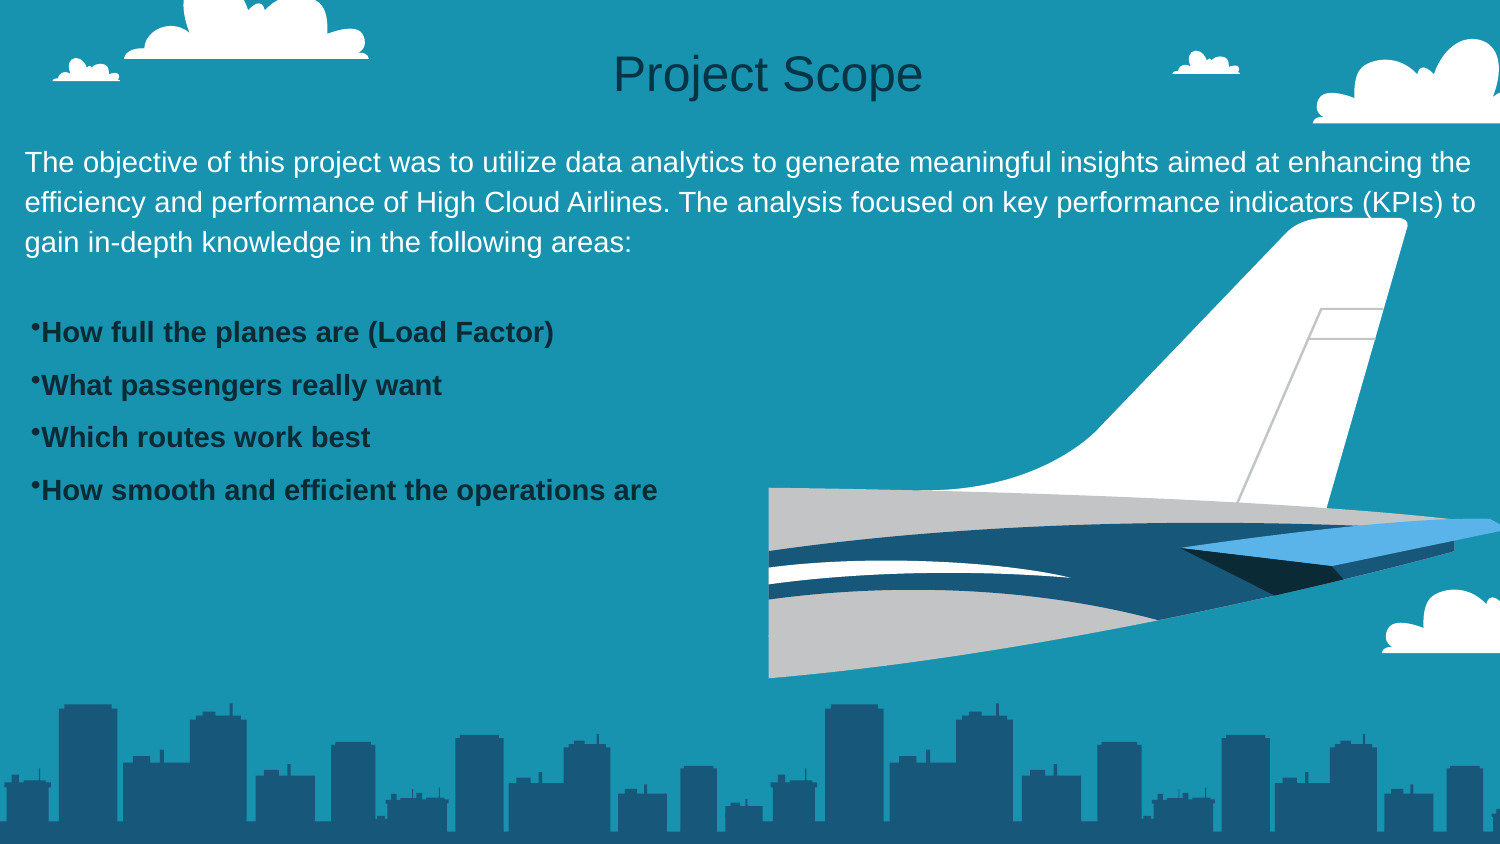

# Project Scope

The objective of this project was to utilize data analytics to generate meaningful insights aimed at enhancing the efficiency and performance of High Cloud Airlines. The analysis focused on key performance indicators (KPIs) to gain in-depth knowledge in the following areas:

How full the planes are (Load Factor)
What passengers really want
Which routes work best
How smooth and efficient the operations are